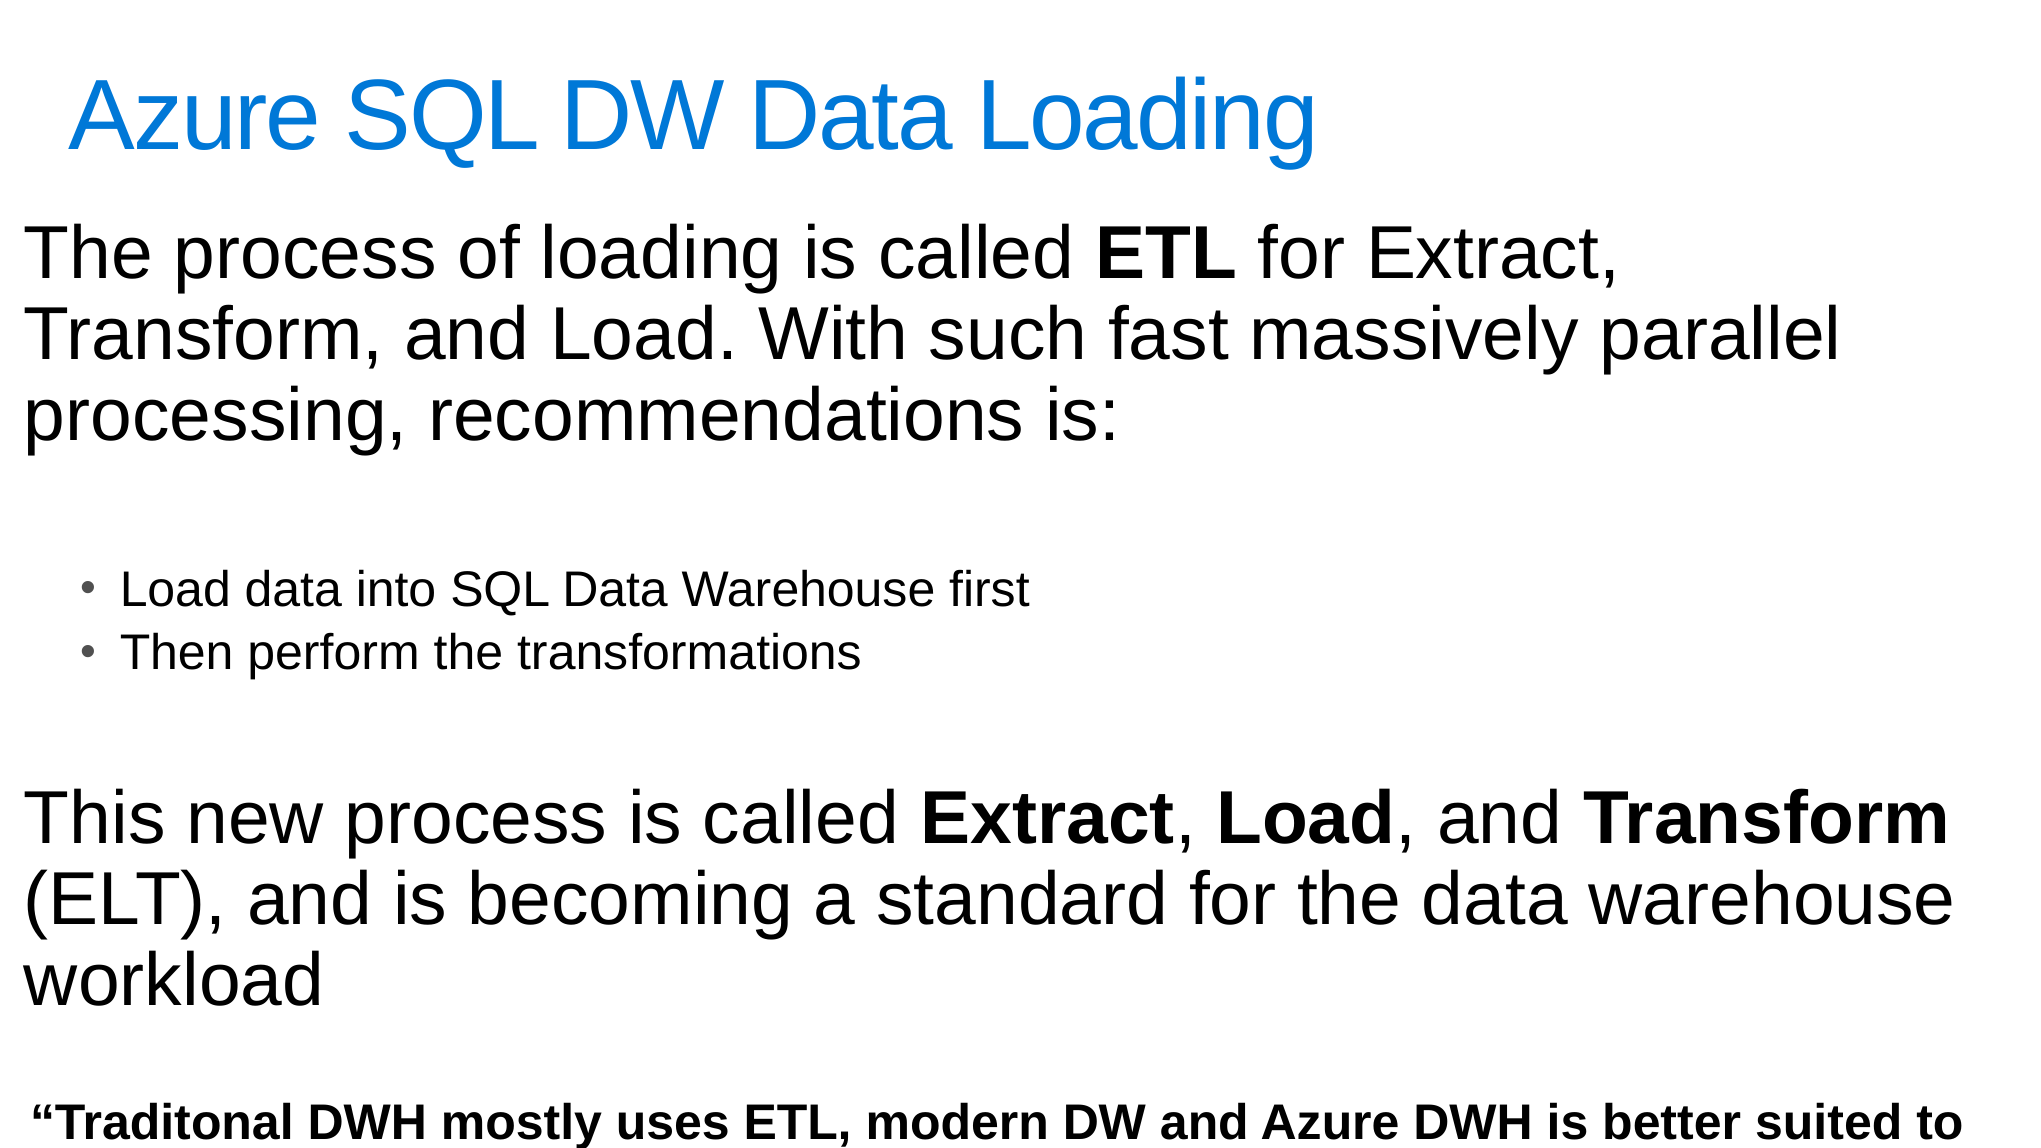

# Azure SQL DW Data Loading
The process of loading is called ETL for Extract, Transform, and Load. With such fast massively parallel processing, recommendations is:

Load data into SQL Data Warehouse first
Then perform the transformations

This new process is called Extract, Load, and Transform (ELT), and is becoming a standard for the data warehouse workload

“Traditonal DWH mostly uses ETL, modern DW and Azure DWH is better suited to ELT”